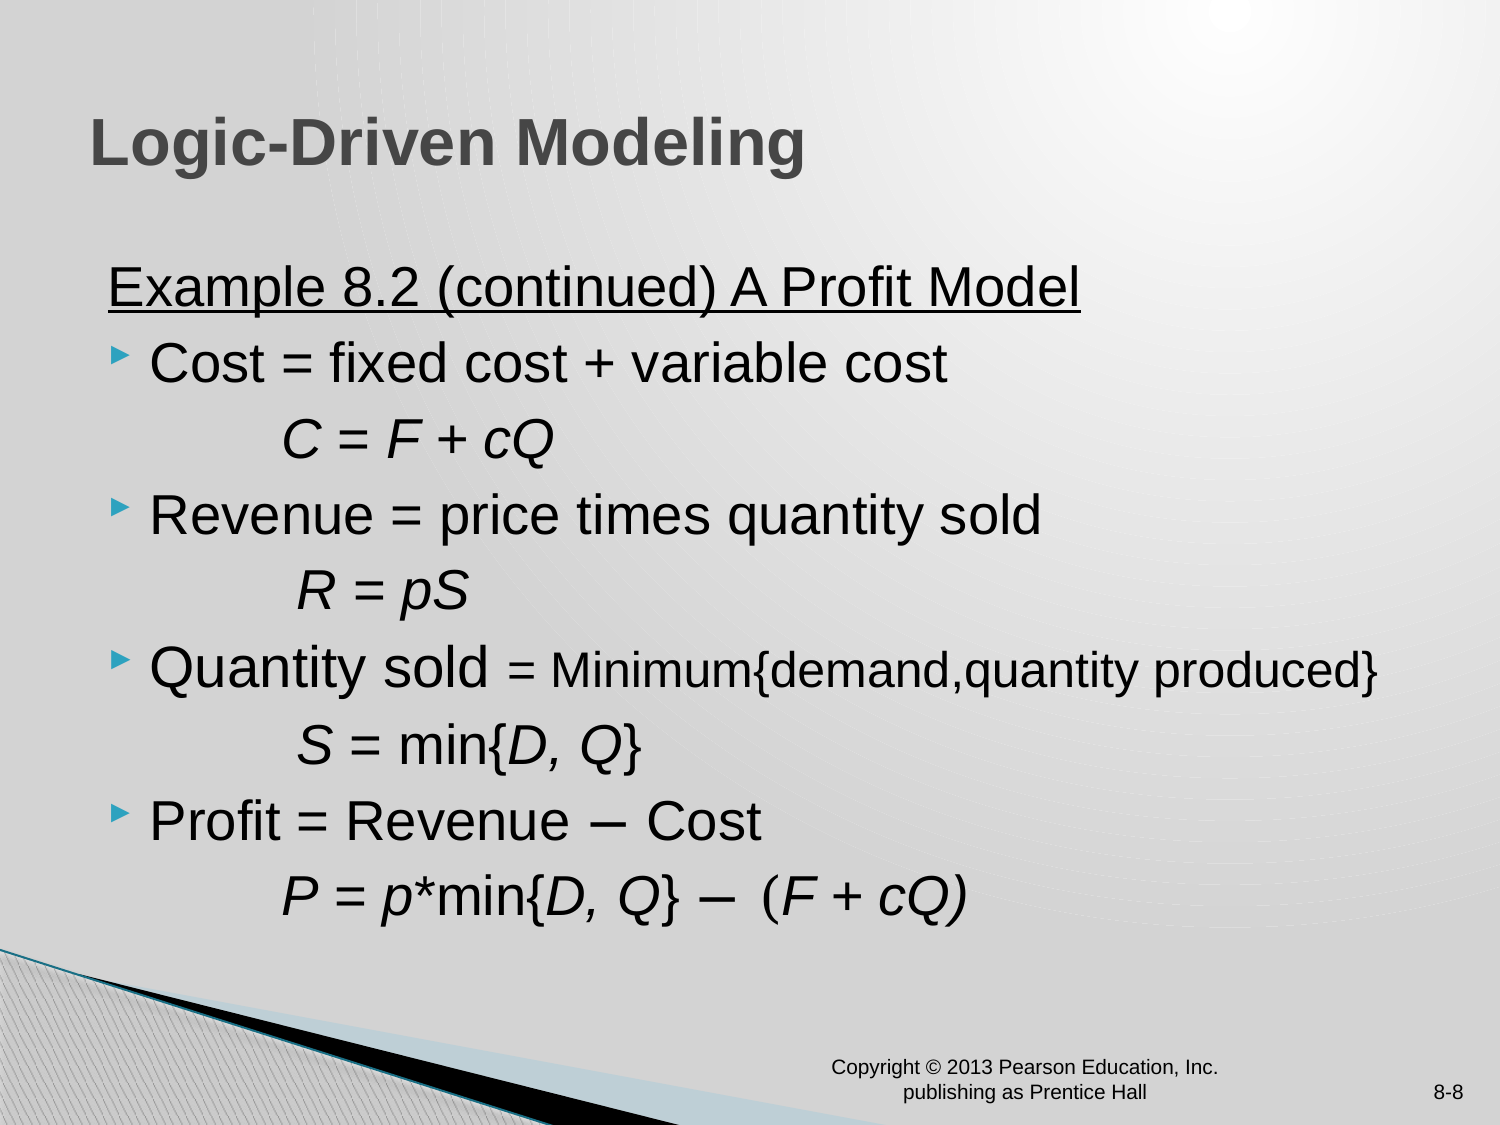

# Logic-Driven Modeling
Example 8.2 (continued) A Profit Model
Cost = fixed cost + variable cost
           C = F + cQ
Revenue = price times quantity sold
            R = pS
Quantity sold = Minimum{demand,quantity produced}
            S = min{D, Q}
Profit = Revenue − Cost
           P = p*min{D, Q} − (F + cQ)
Copyright © 2013 Pearson Education, Inc. publishing as Prentice Hall
8-8